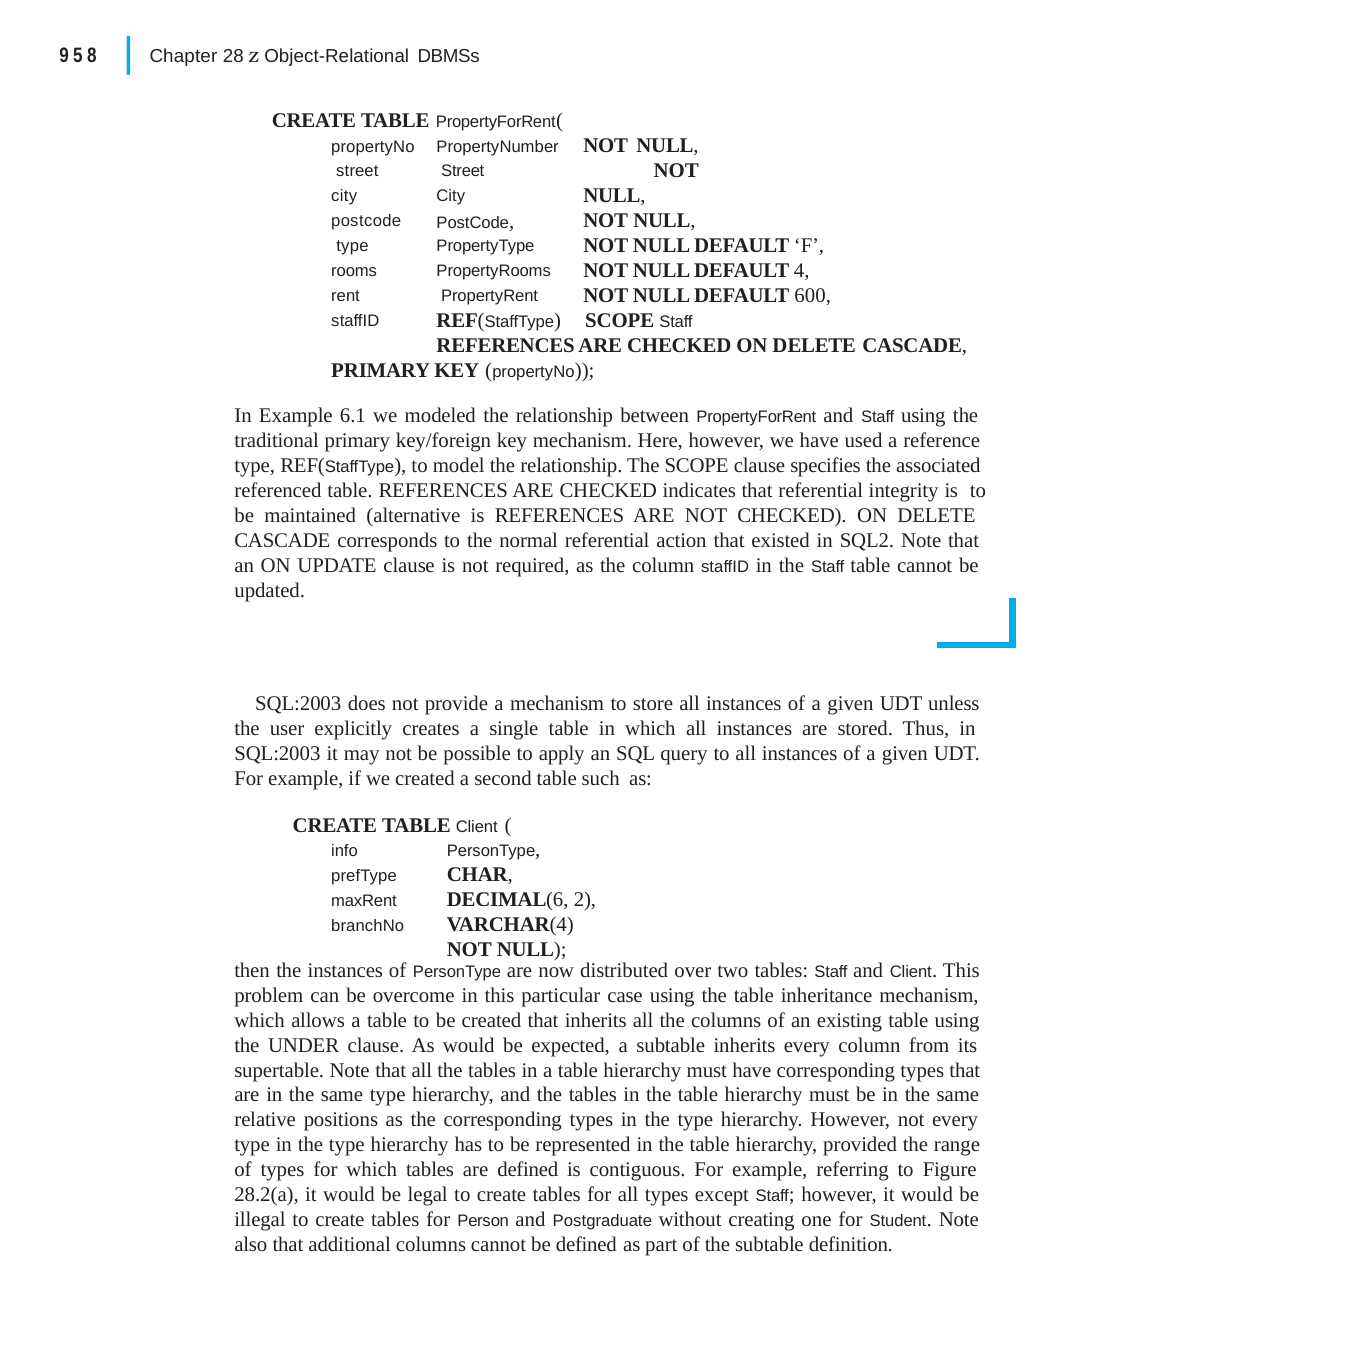

|
958
Chapter 28 z Object-Relational DBMSs
CREATE TABLE PropertyForRent(
propertyNo  street
city  postcode  type  rooms  rent  staffID
PropertyNumber  Street
City  PostCode,  PropertyType
PropertyRooms  PropertyRent
NOT NULL,  NOT NULL,  NOT NULL,
NOT NULL DEFAULT ‘F’,  NOT NULL DEFAULT 4,  NOT NULL DEFAULT 600,
REF(StaffType)	SCOPE Staff
REFERENCES ARE CHECKED ON DELETE CASCADE,
PRIMARY KEY (propertyNo));
In Example 6.1 we modeled the relationship between PropertyForRent and Staff using the  traditional primary key/foreign key mechanism. Here, however, we have used a reference  type, REF(StaffType), to model the relationship. The SCOPE clause specifies the associated  referenced table. REFERENCES ARE CHECKED indicates that referential integrity is  to be maintained (alternative is REFERENCES ARE NOT CHECKED). ON DELETE  CASCADE corresponds to the normal referential action that existed in SQL2. Note that  an ON UPDATE clause is not required, as the column staffID in the Staff table cannot be  updated.

SQL:2003 does not provide a mechanism to store all instances of a given UDT unless  the user explicitly creates a single table in which all instances are stored. Thus, in  SQL:2003 it may not be possible to apply an SQL query to all instances of a given UDT.  For example, if we created a second table such as:

CREATE TABLE Client (
info  prefType  maxRent  branchNo
PersonType,
CHAR,  DECIMAL(6, 2),
VARCHAR(4) NOT NULL);
then the instances of PersonType are now distributed over two tables: Staff and Client. This  problem can be overcome in this particular case using the table inheritance mechanism,  which allows a table to be created that inherits all the columns of an existing table using  the UNDER clause. As would be expected, a subtable inherits every column from its  supertable. Note that all the tables in a table hierarchy must have corresponding types that  are in the same type hierarchy, and the tables in the table hierarchy must be in the same  relative positions as the corresponding types in the type hierarchy. However, not every  type in the type hierarchy has to be represented in the table hierarchy, provided the range  of types for which tables are defined is contiguous. For example, referring to Figure  28.2(a), it would be legal to create tables for all types except Staff; however, it would be  illegal to create tables for Person and Postgraduate without creating one for Student. Note  also that additional columns cannot be defined as part of the subtable definition.